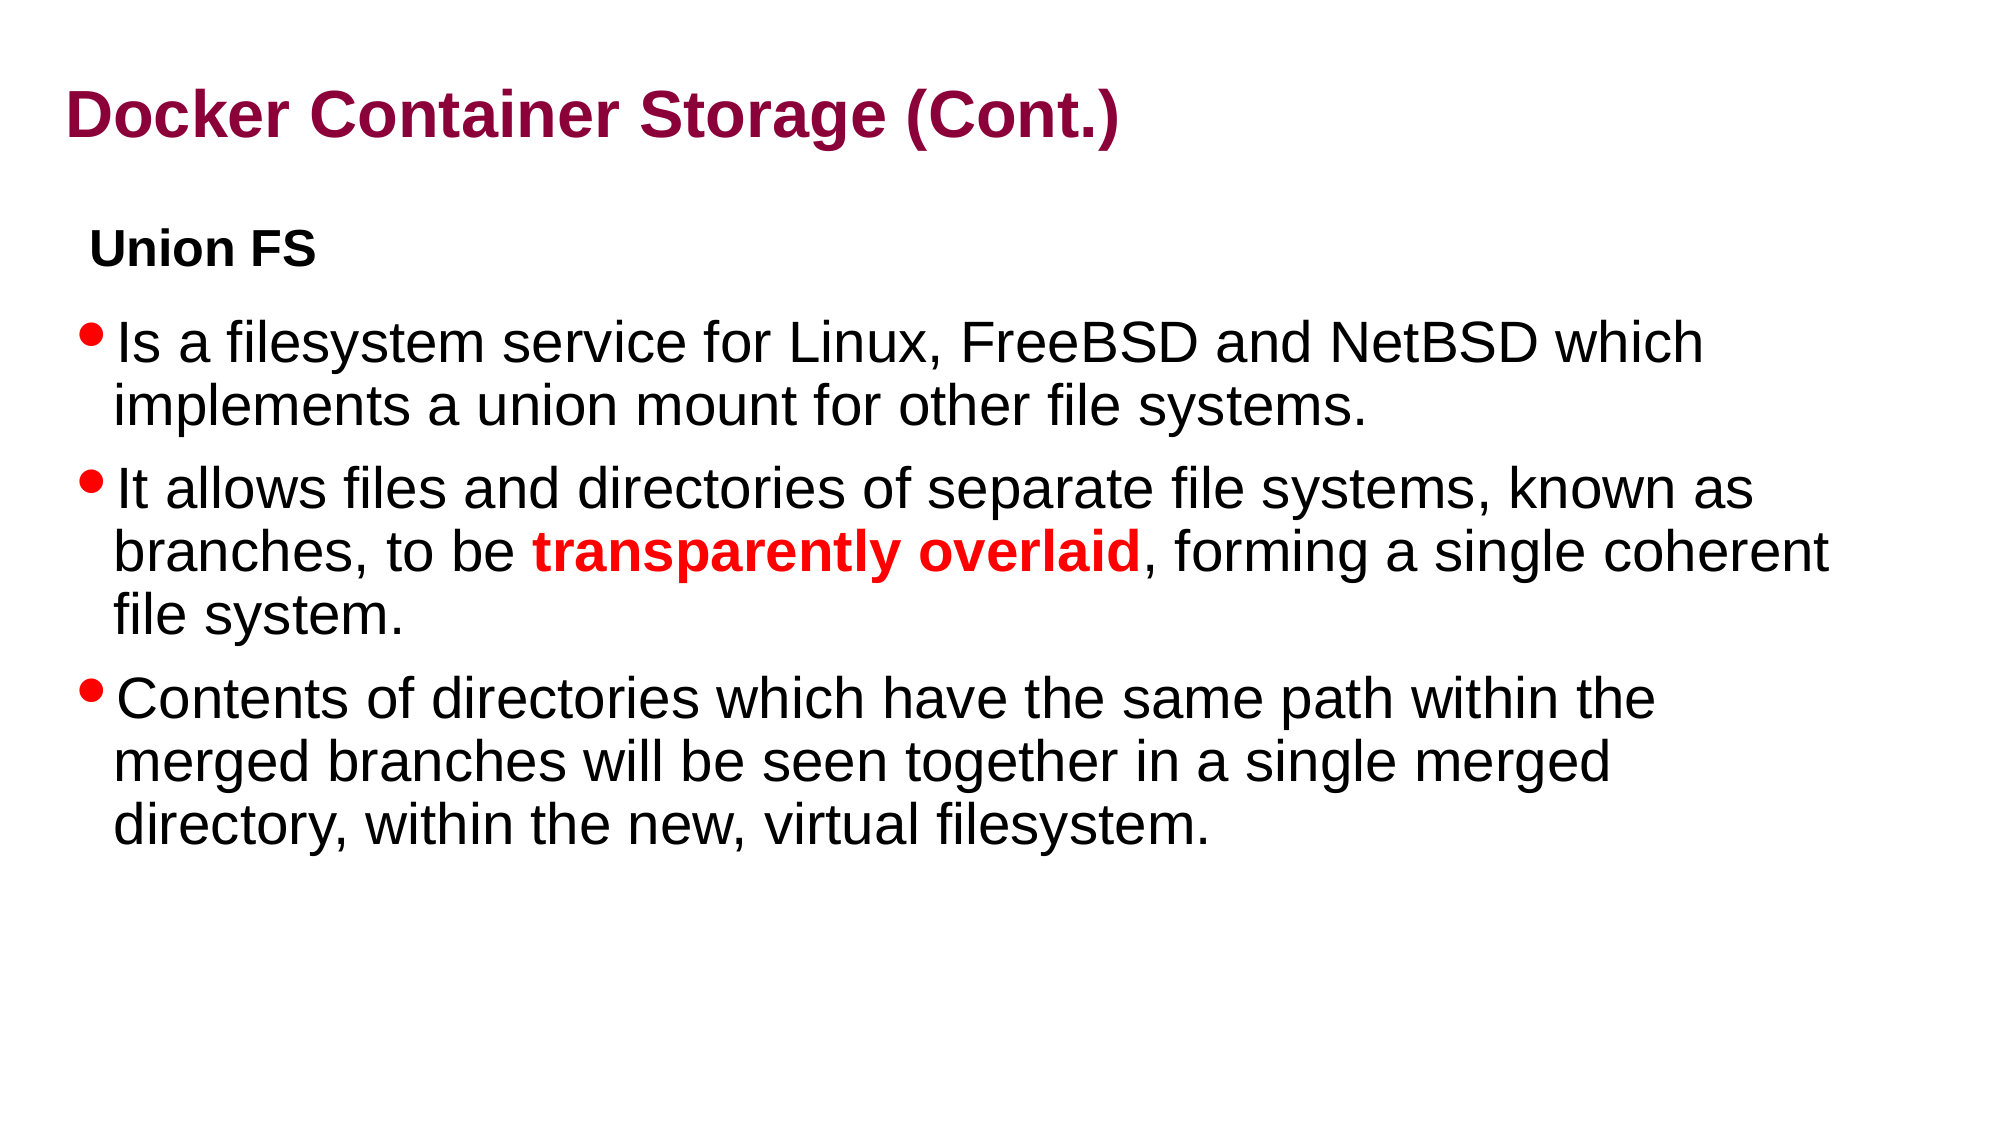

# Docker Container Storage (Cont.)
Union FS
Is a filesystem service for Linux, FreeBSD and NetBSD which implements a union mount for other file systems.
It allows files and directories of separate file systems, known as branches, to be transparently overlaid, forming a single coherent file system.
Contents of directories which have the same path within the merged branches will be seen together in a single merged directory, within the new, virtual filesystem.